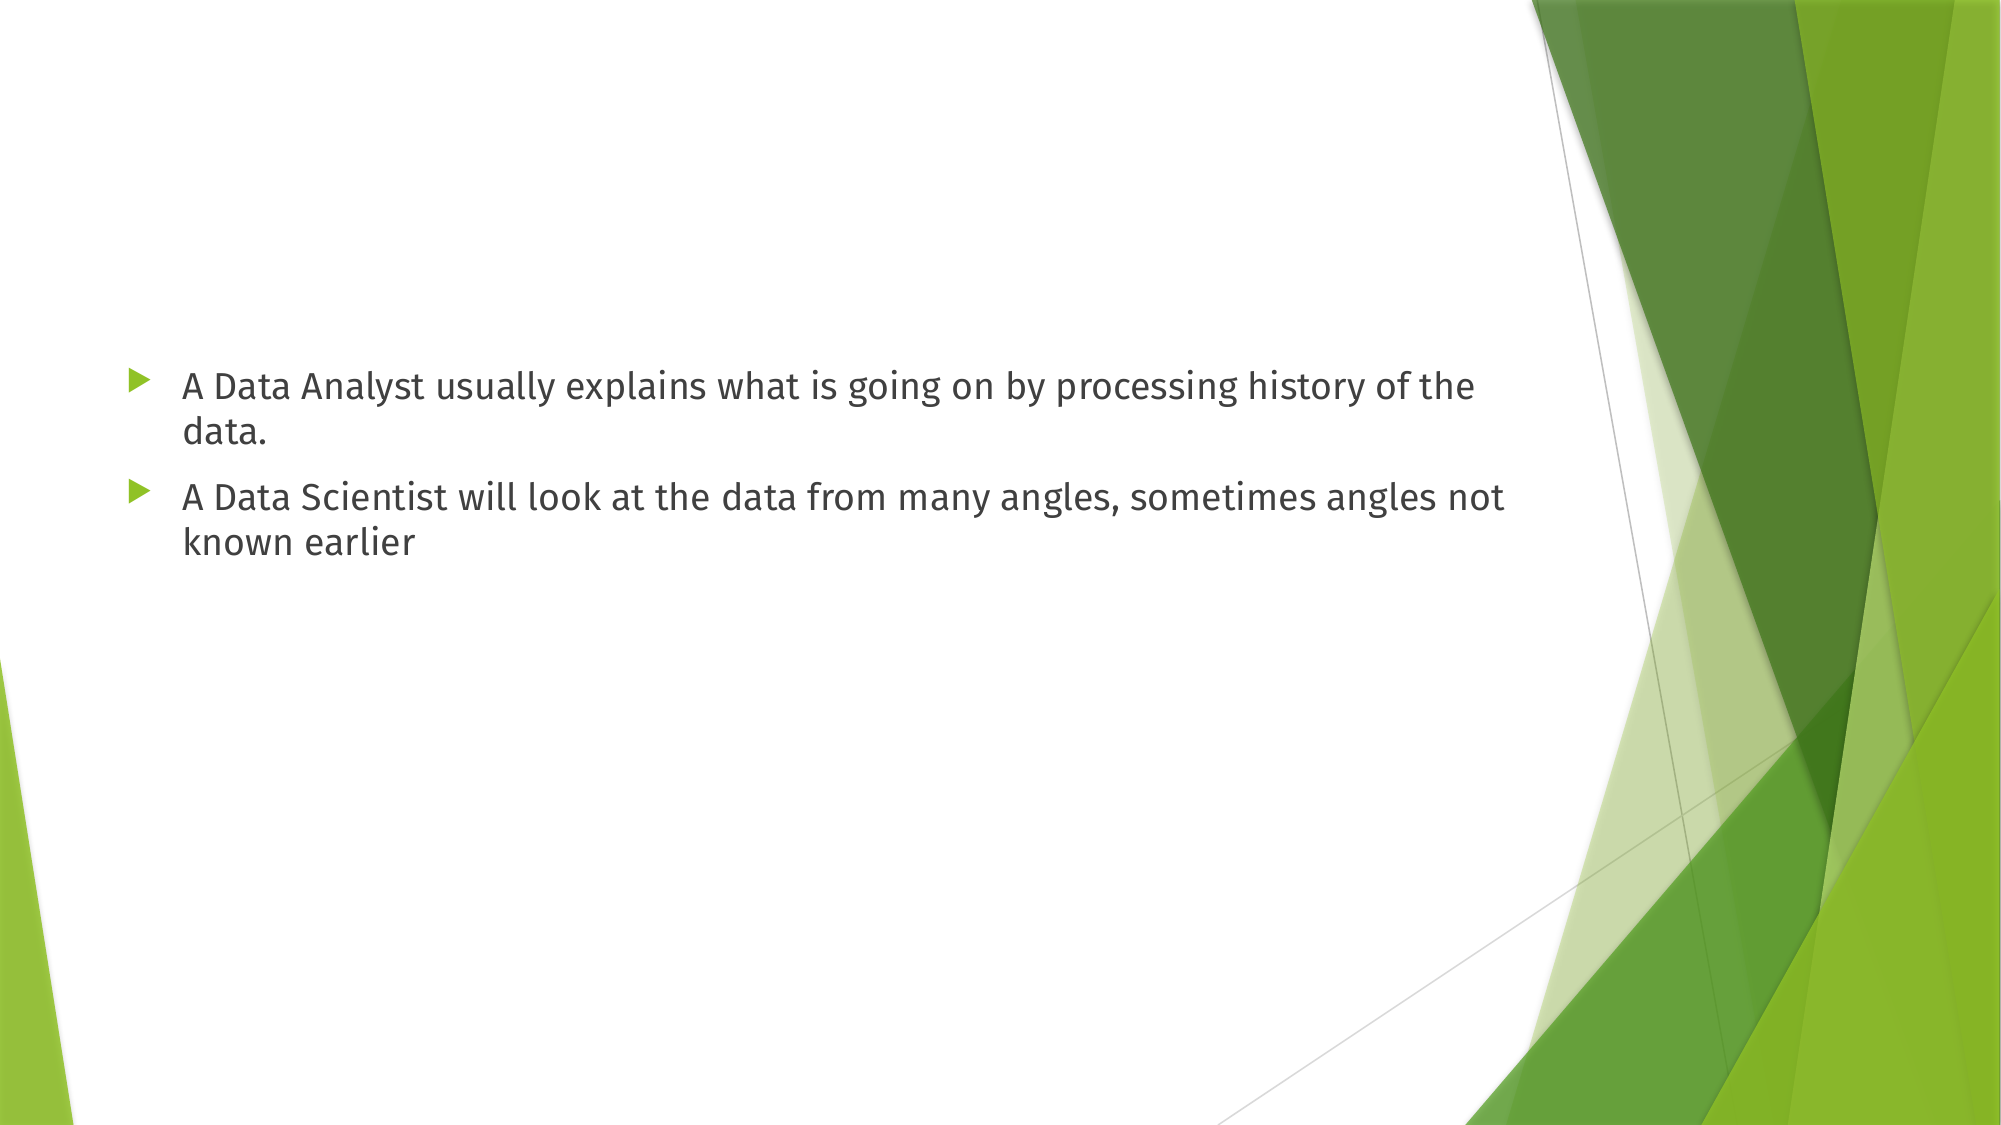

A Data Analyst usually explains what is going on by processing history of the data.
A Data Scientist will look at the data from many angles, sometimes angles not known earlier